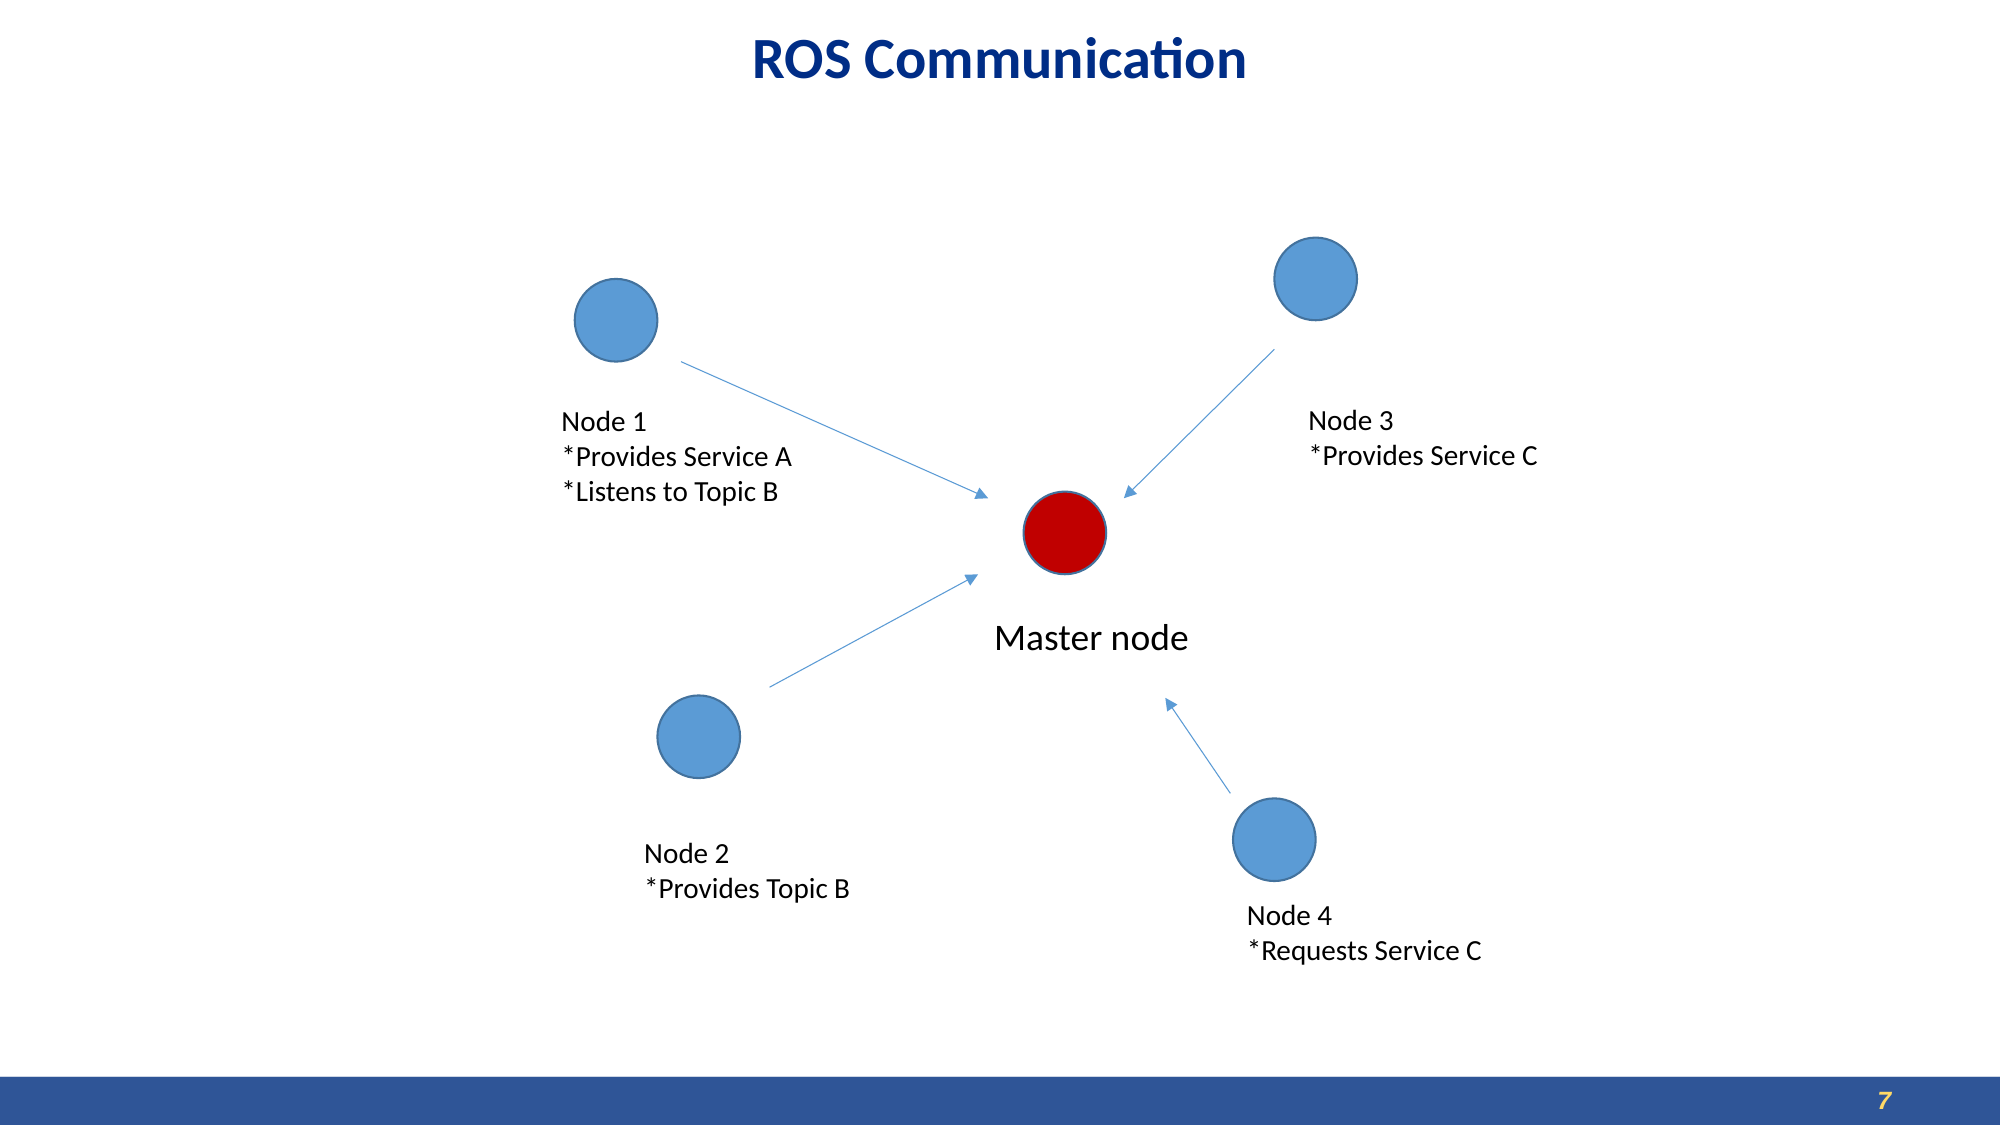

# ROS Communication

Node 3
*Provides Service C
Node 1
*Provides Service A
*Listens to Topic B

Master node

Node 2
*Provides Topic B
Node 4
*Requests Service C